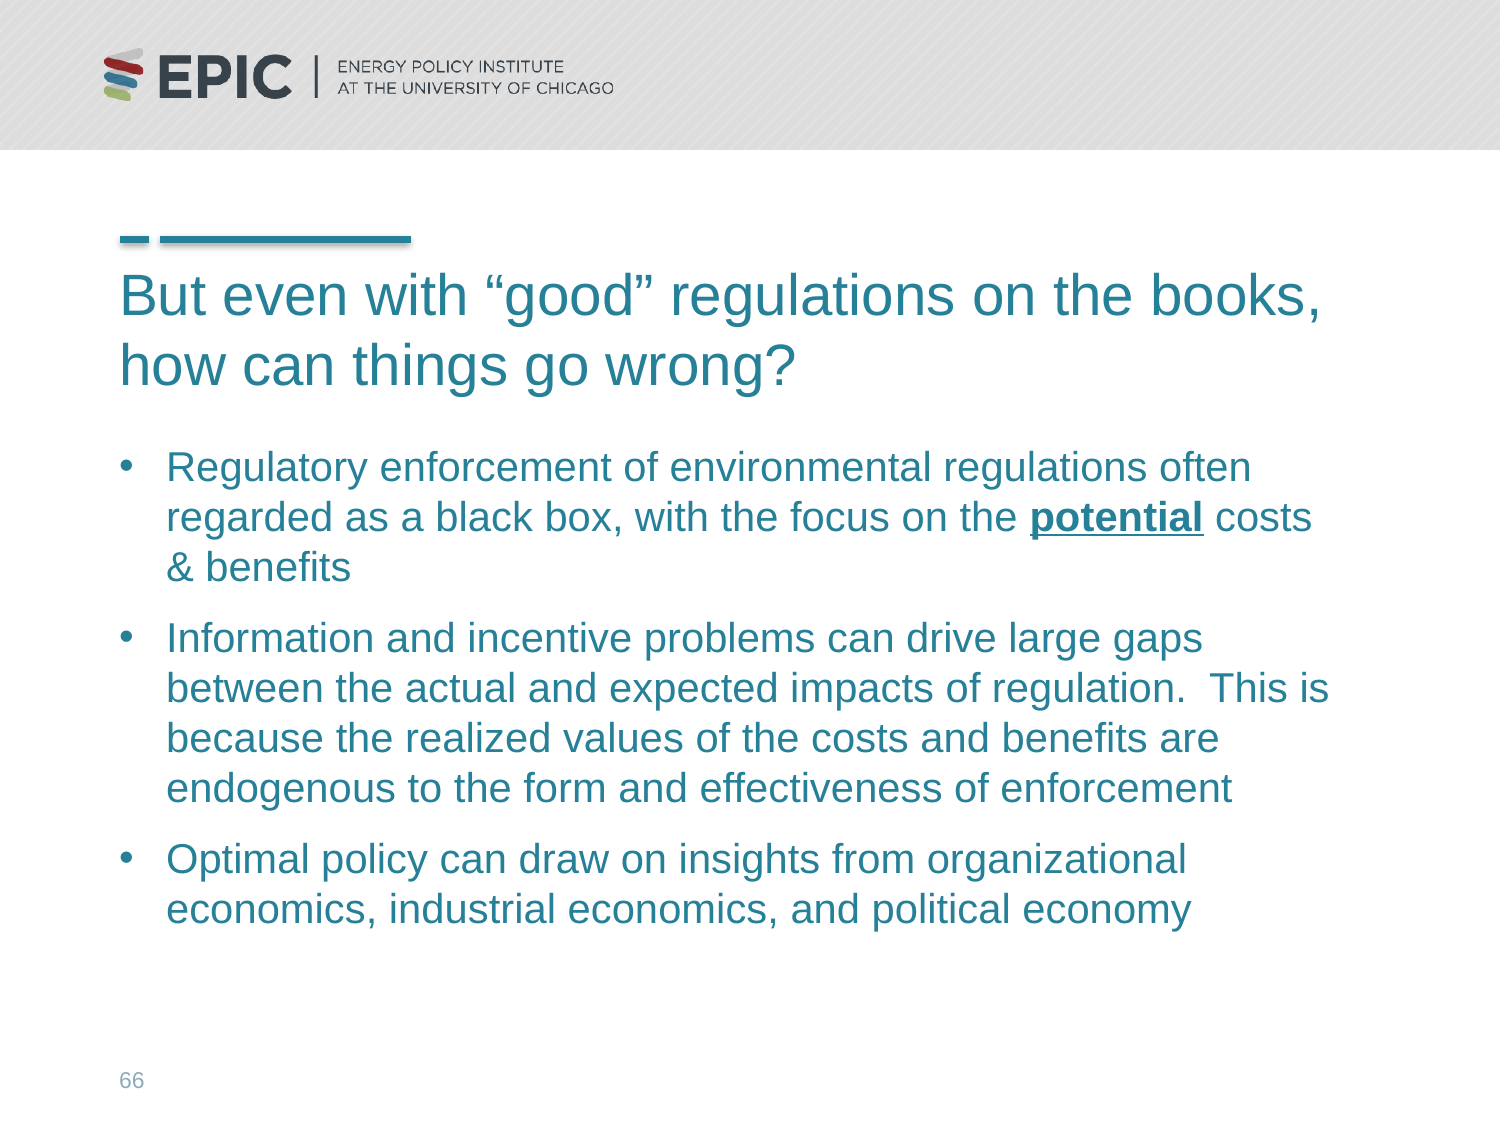

# But even with “good” regulations on the books, how can things go wrong?
Regulatory enforcement of environmental regulations often regarded as a black box, with the focus on the potential costs & benefits
Information and incentive problems can drive large gaps between the actual and expected impacts of regulation.  This is because the realized values of the costs and benefits are endogenous to the form and effectiveness of enforcement
Optimal policy can draw on insights from organizational economics, industrial economics, and political economy
66